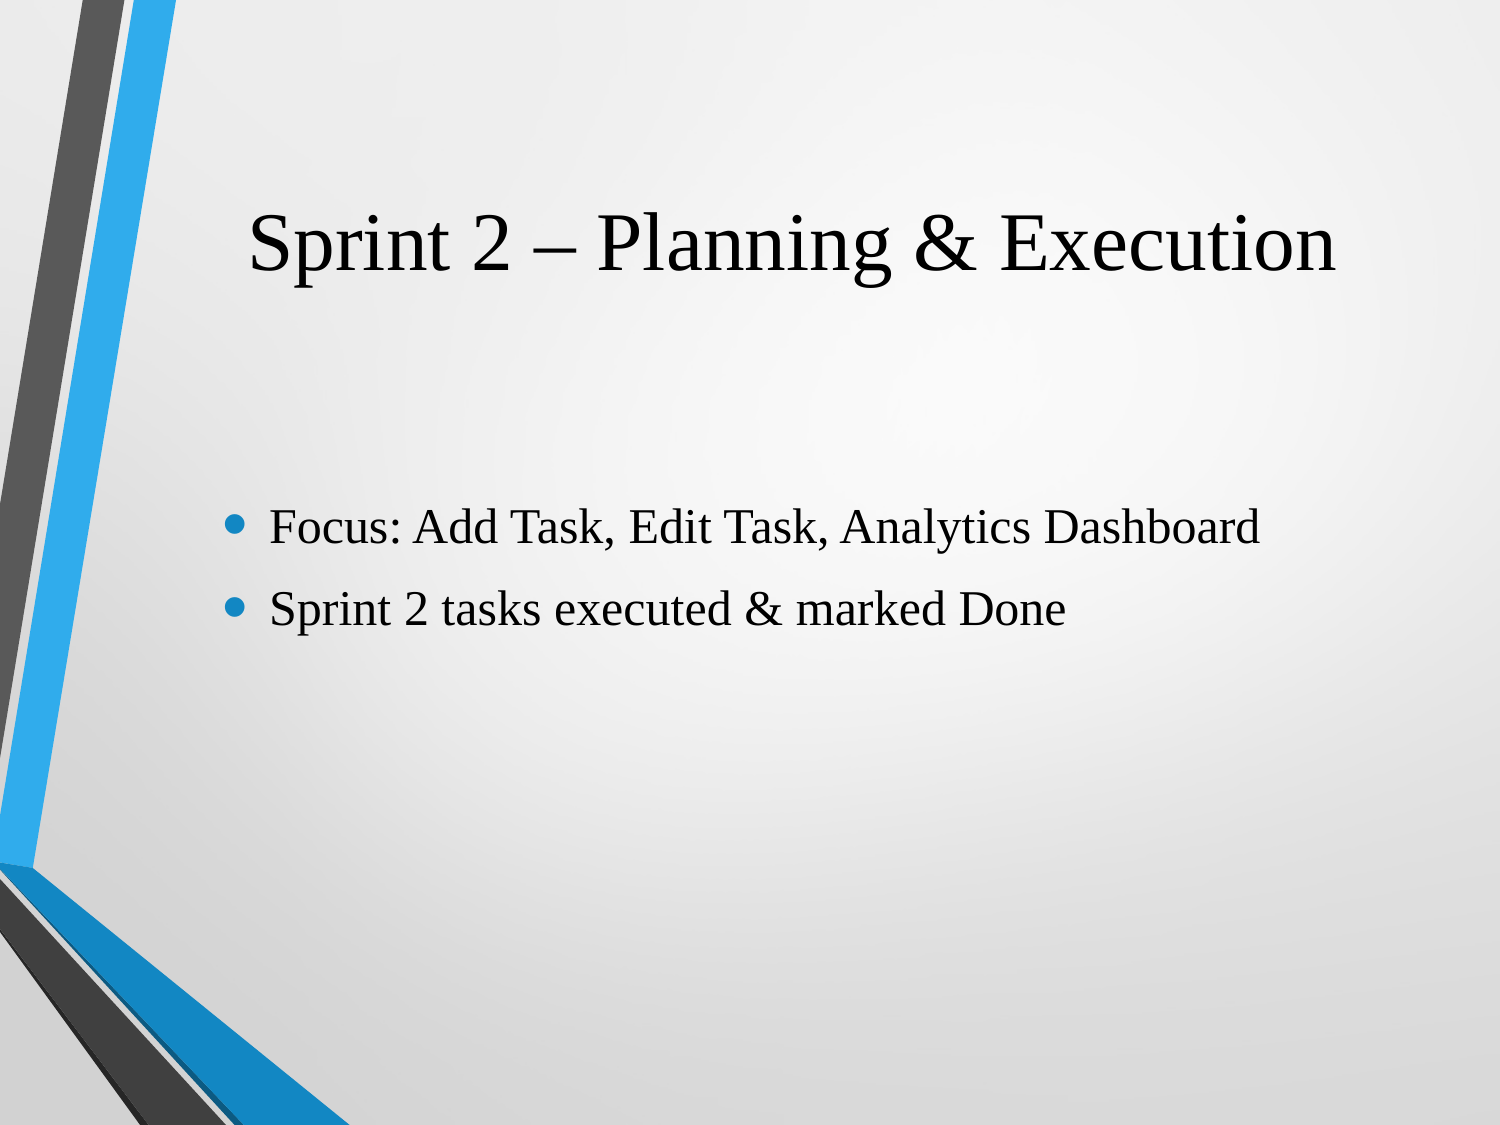

# Sprint 2 – Planning & Execution
Focus: Add Task, Edit Task, Analytics Dashboard
Sprint 2 tasks executed & marked Done